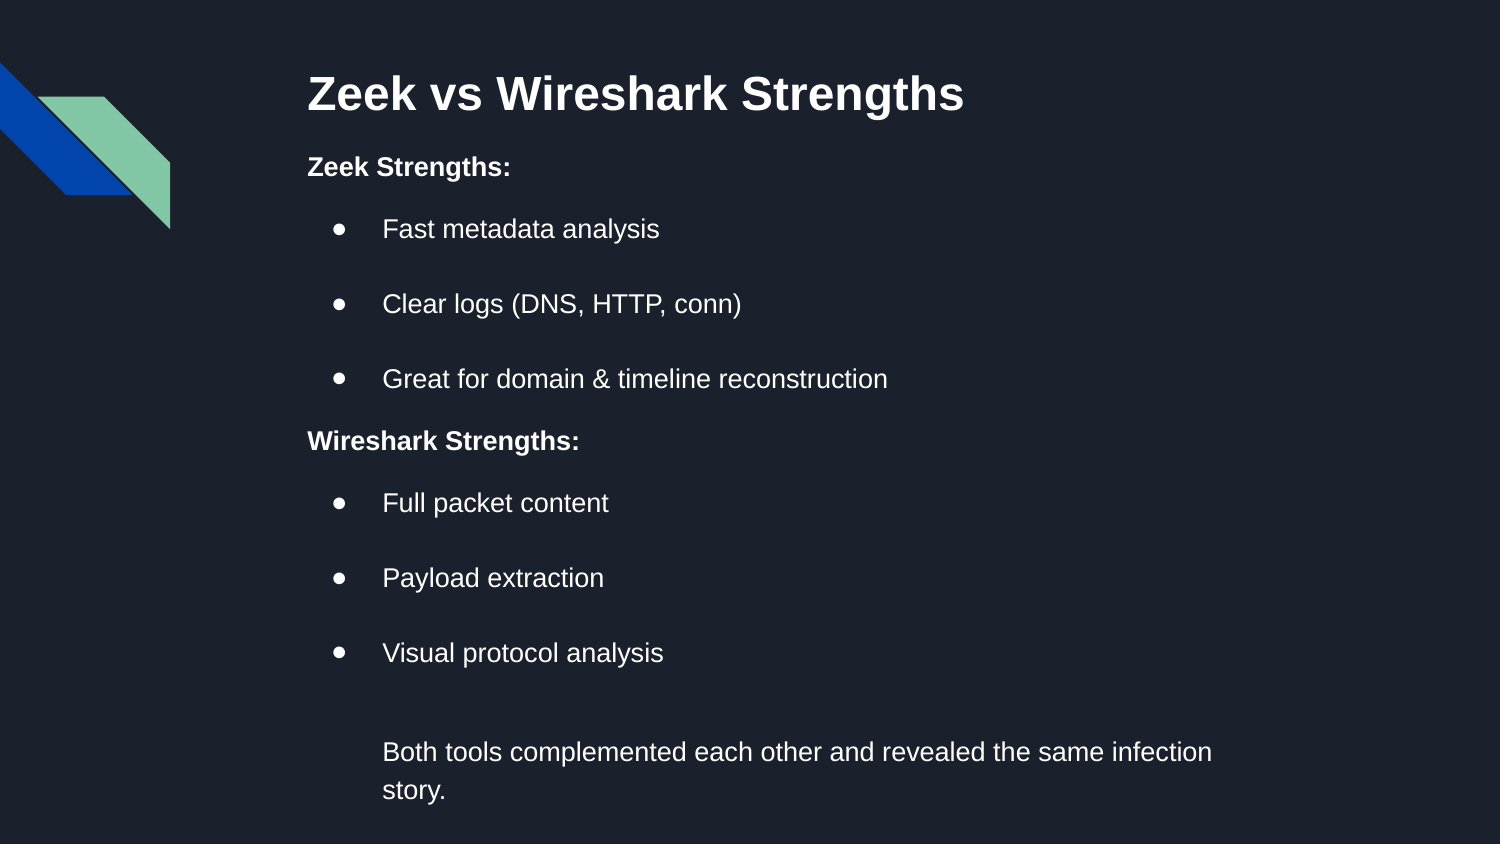

Zeek vs Wireshark Strengths
Zeek Strengths:
Fast metadata analysis
Clear logs (DNS, HTTP, conn)
Great for domain & timeline reconstruction
Wireshark Strengths:
Full packet content
Payload extraction
Visual protocol analysis
Both tools complemented each other and revealed the same infection story.